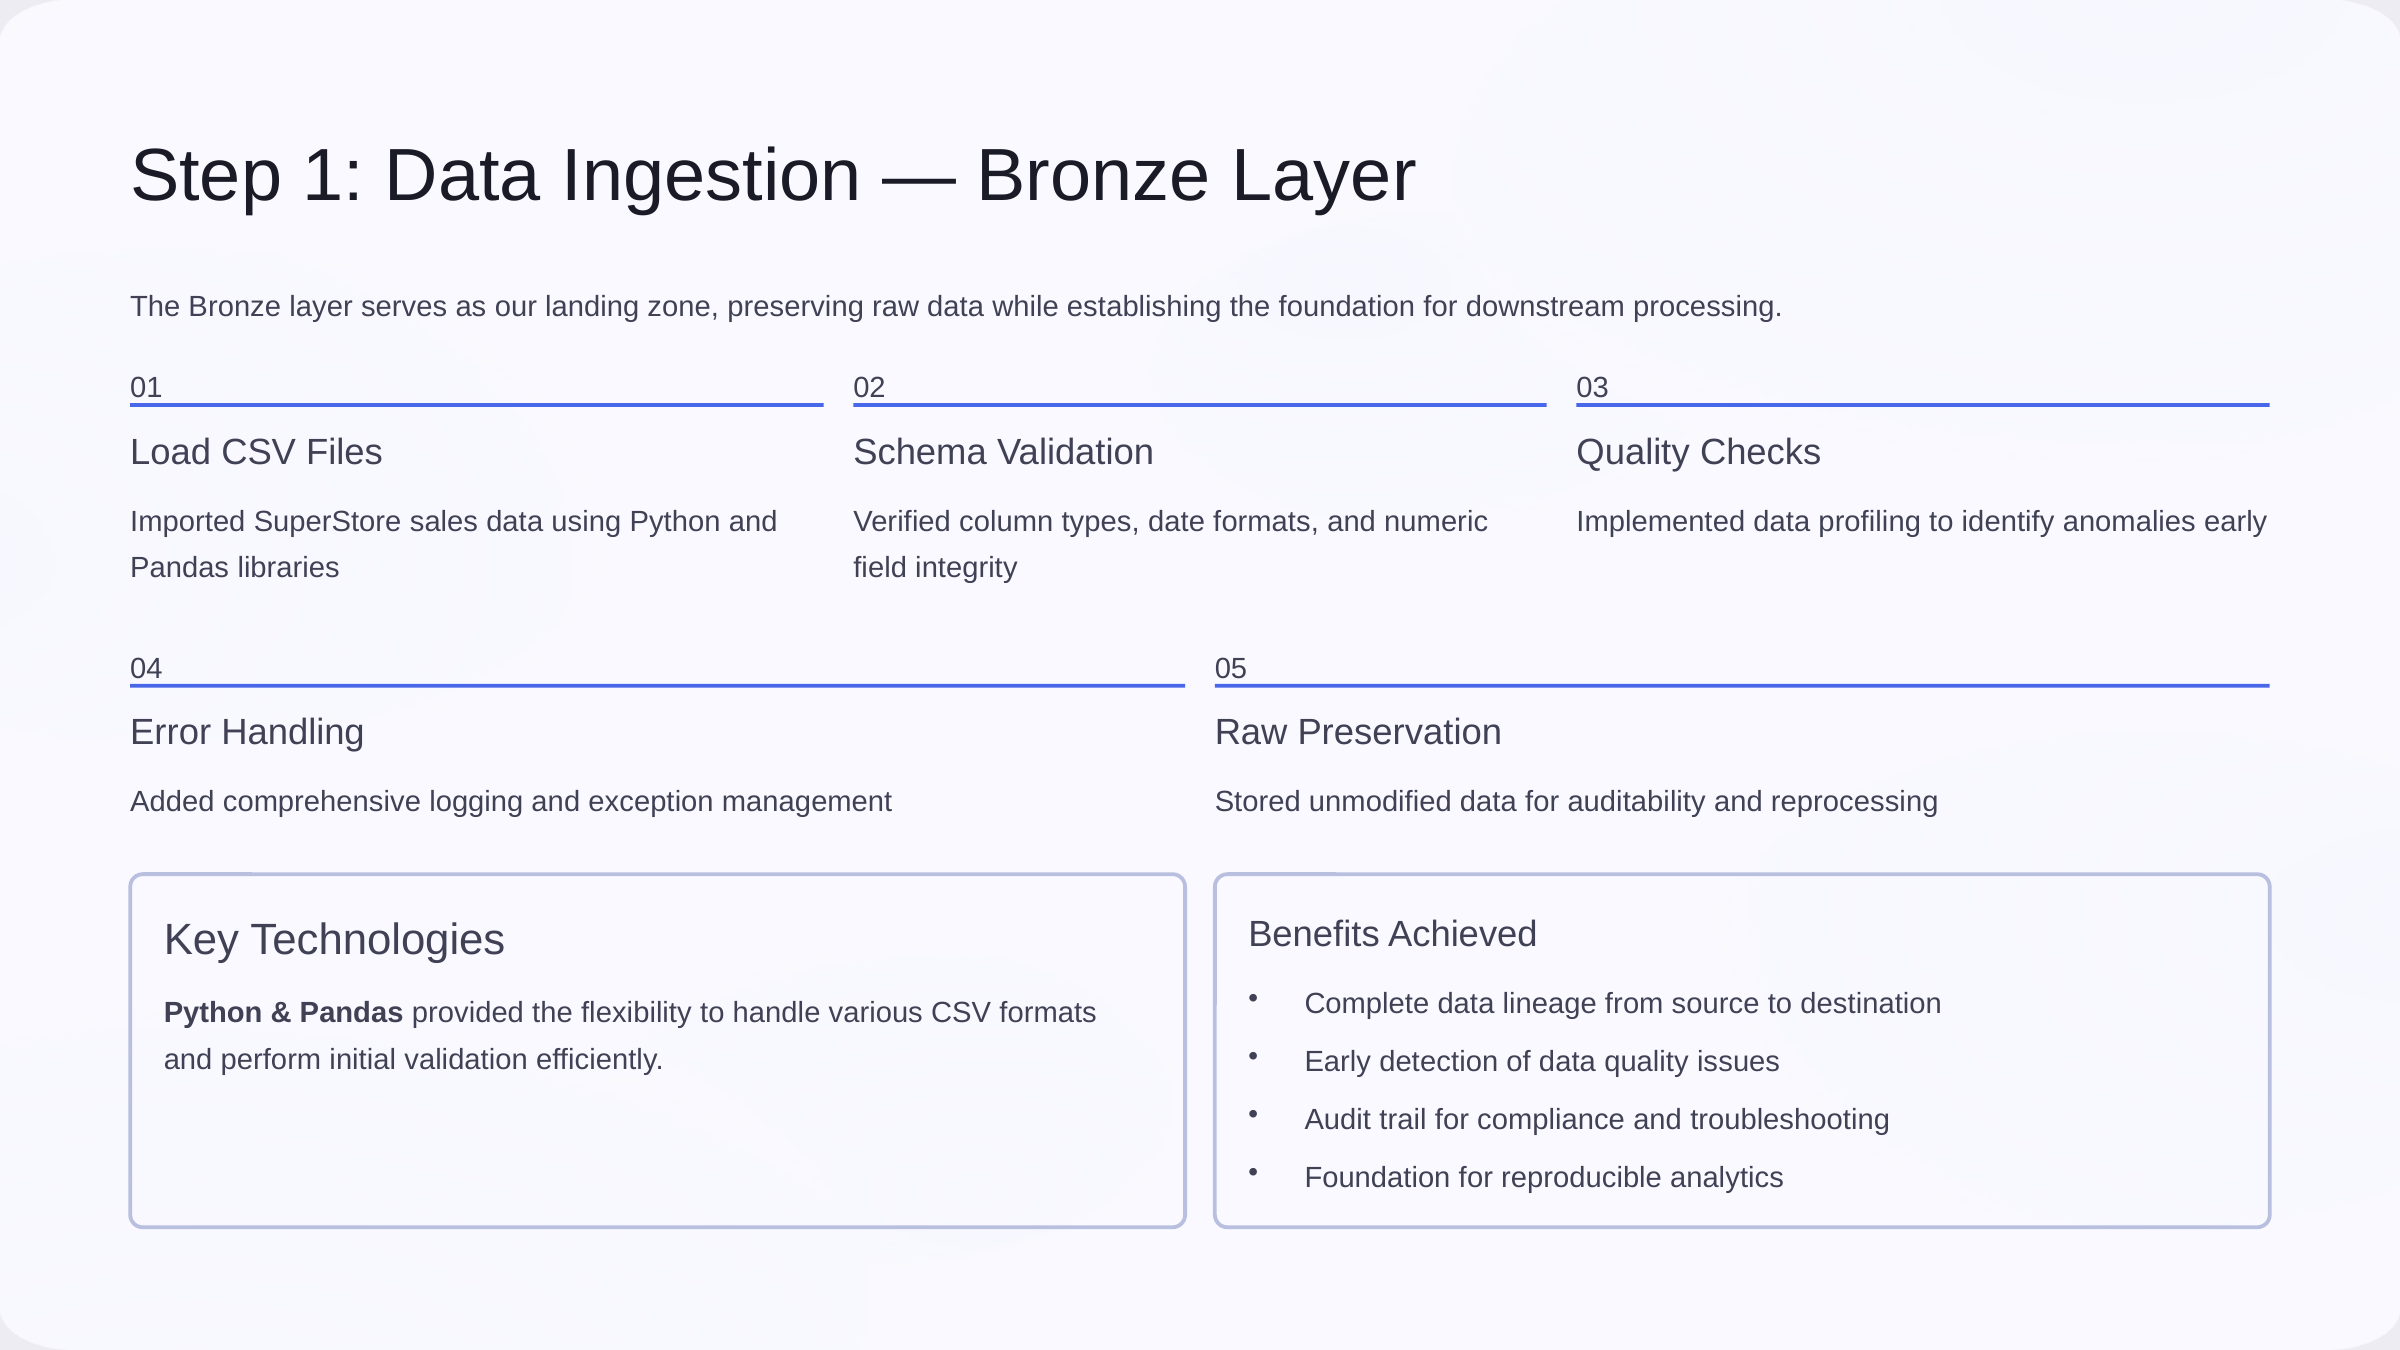

Step 1: Data Ingestion — Bronze Layer
The Bronze layer serves as our landing zone, preserving raw data while establishing the foundation for downstream processing.
01
02
03

Load CSV Files
Schema Validation
Quality Checks
Imported SuperStore sales data using Python and Pandas libraries
Verified column types, date formats, and numeric field integrity
Implemented data profiling to identify anomalies early
04
05

Error Handling
Raw Preservation
Added comprehensive logging and exception management
Stored unmodified data for auditability and reprocessing

Key Technologies
Benefits Achieved
Complete data lineage from source to destination
Python & Pandas provided the flexibility to handle various CSV formats and perform initial validation efficiently.
Early detection of data quality issues
Audit trail for compliance and troubleshooting
Foundation for reproducible analytics